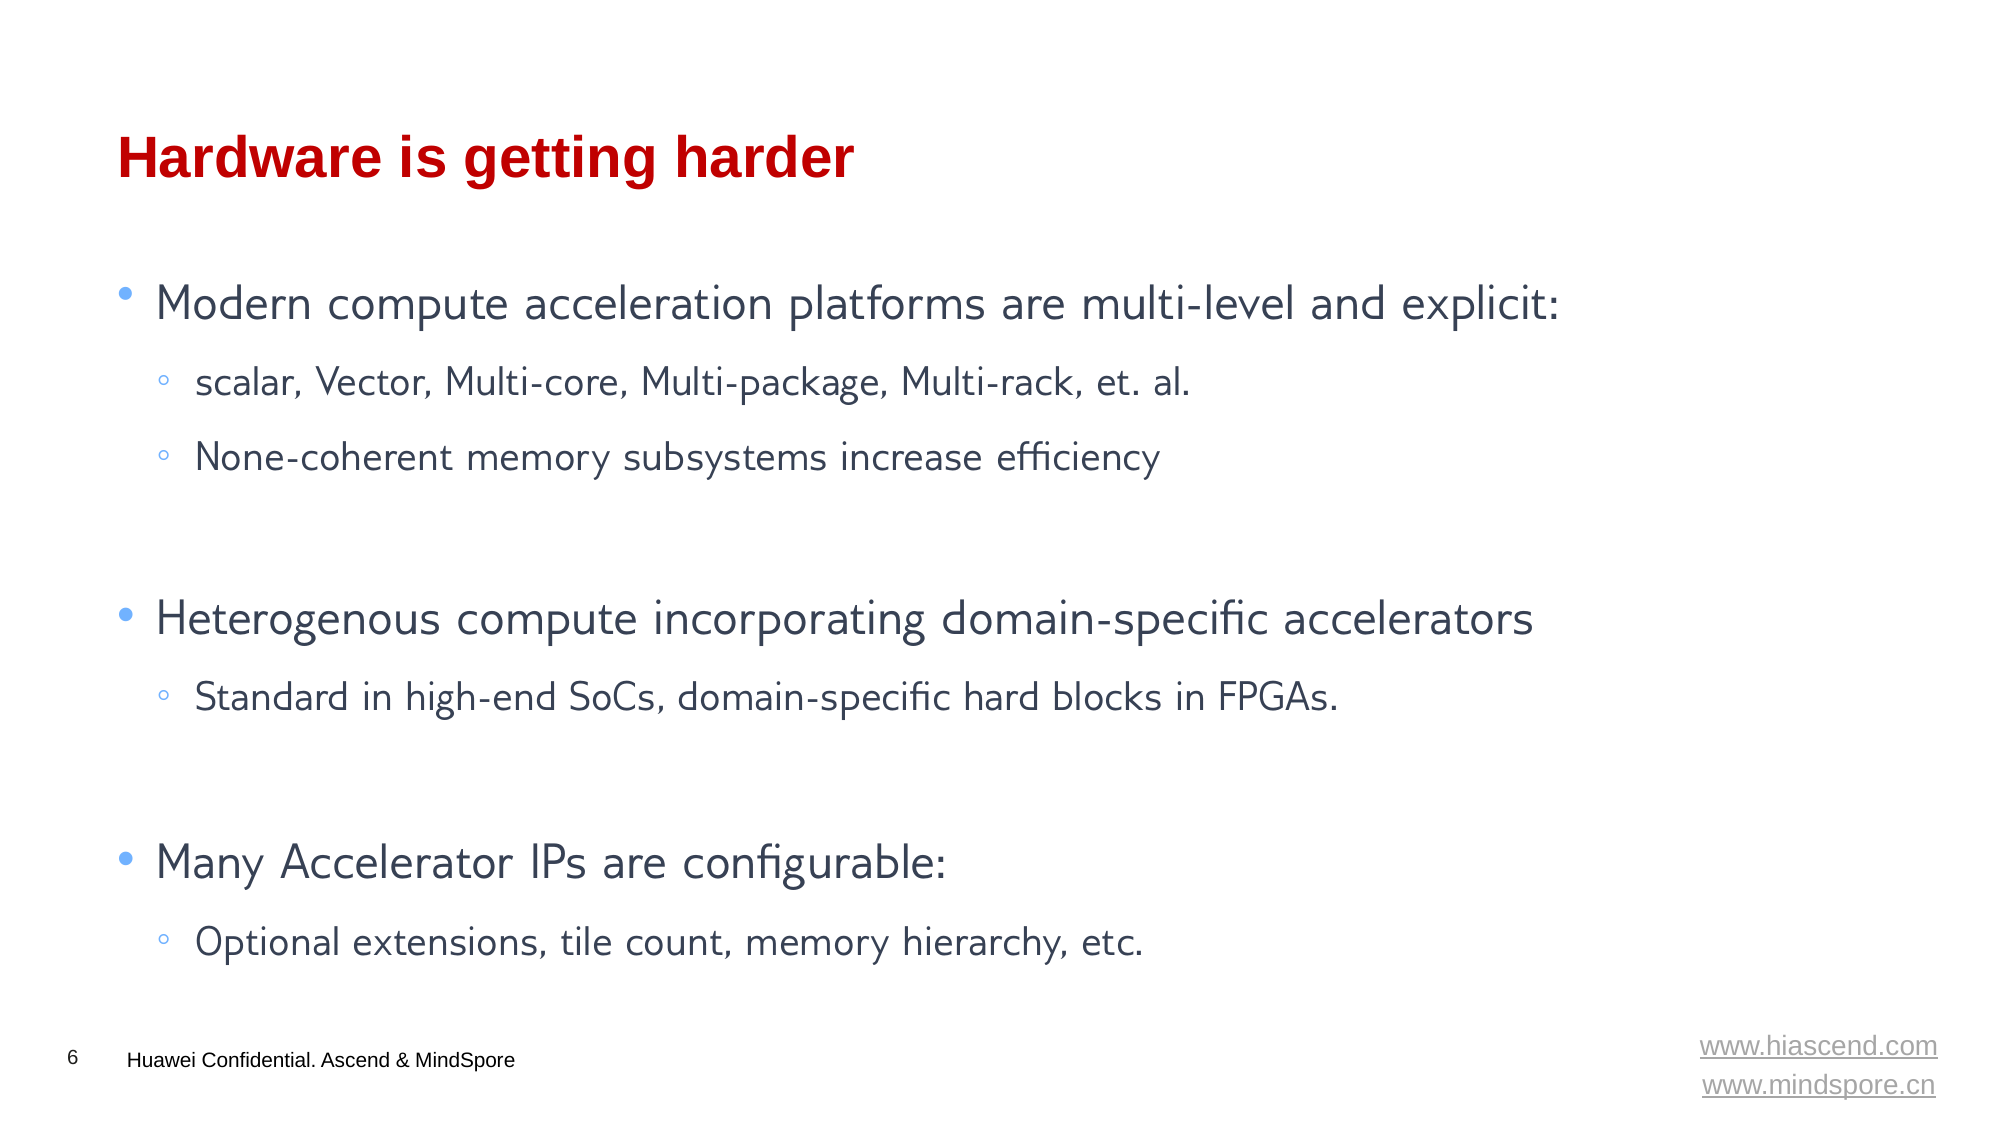

# Hardware is getting harder
Modern compute acceleration platforms are multi-level and explicit:
scalar, Vector, Multi-core, Multi-package, Multi-rack, et. al.
None-coherent memory subsystems increase efficiency

Heterogenous compute incorporating domain-specific accelerators
Standard in high-end SoCs, domain-specific hard blocks in FPGAs.

Many Accelerator IPs are configurable:
Optional extensions, tile count, memory hierarchy, etc.